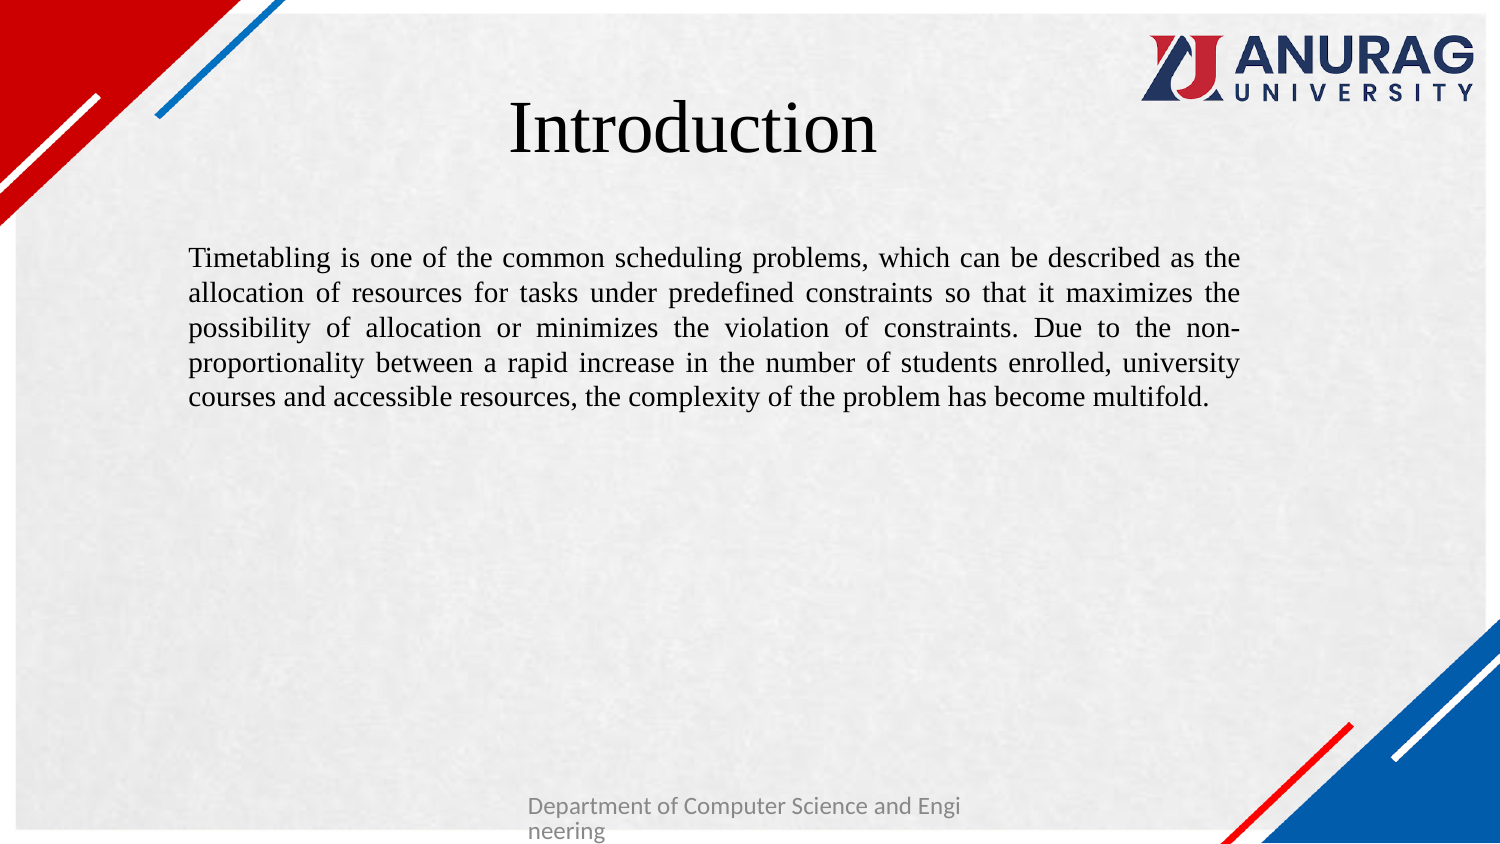

# Introduction
Timetabling is one of the common scheduling problems, which can be described as the allocation of resources for tasks under predefined constraints so that it maximizes the possibility of allocation or minimizes the violation of constraints. Due to the non-proportionality between a rapid increase in the number of students enrolled, university courses and accessible resources, the complexity of the problem has become multifold.

Department of Computer Science and Engineering
2